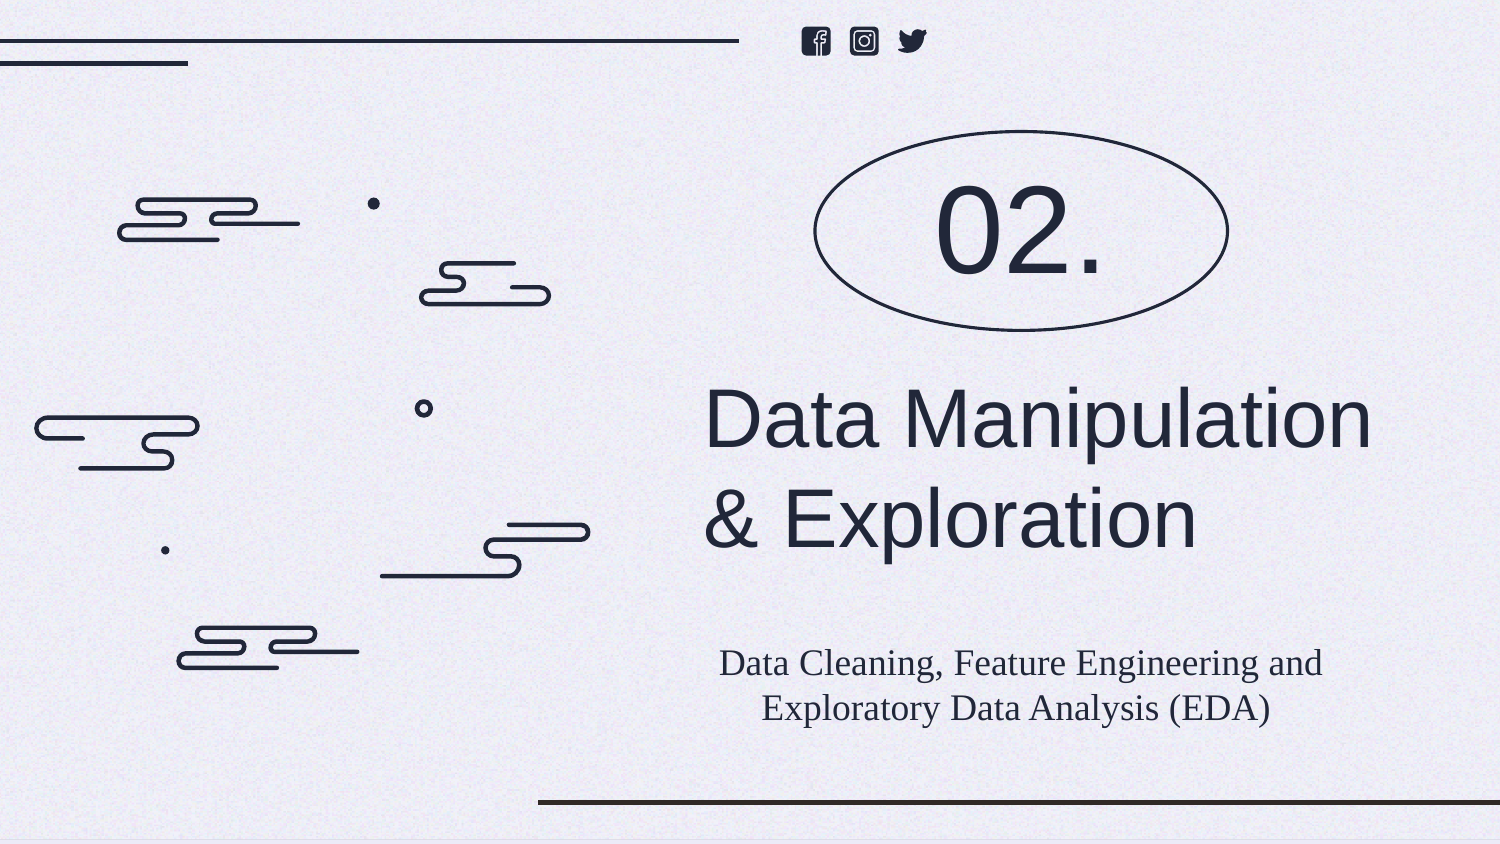

02.

# Data Manipulation & Exploration

Data Cleaning, Feature Engineering and Exploratory Data Analysis (EDA)